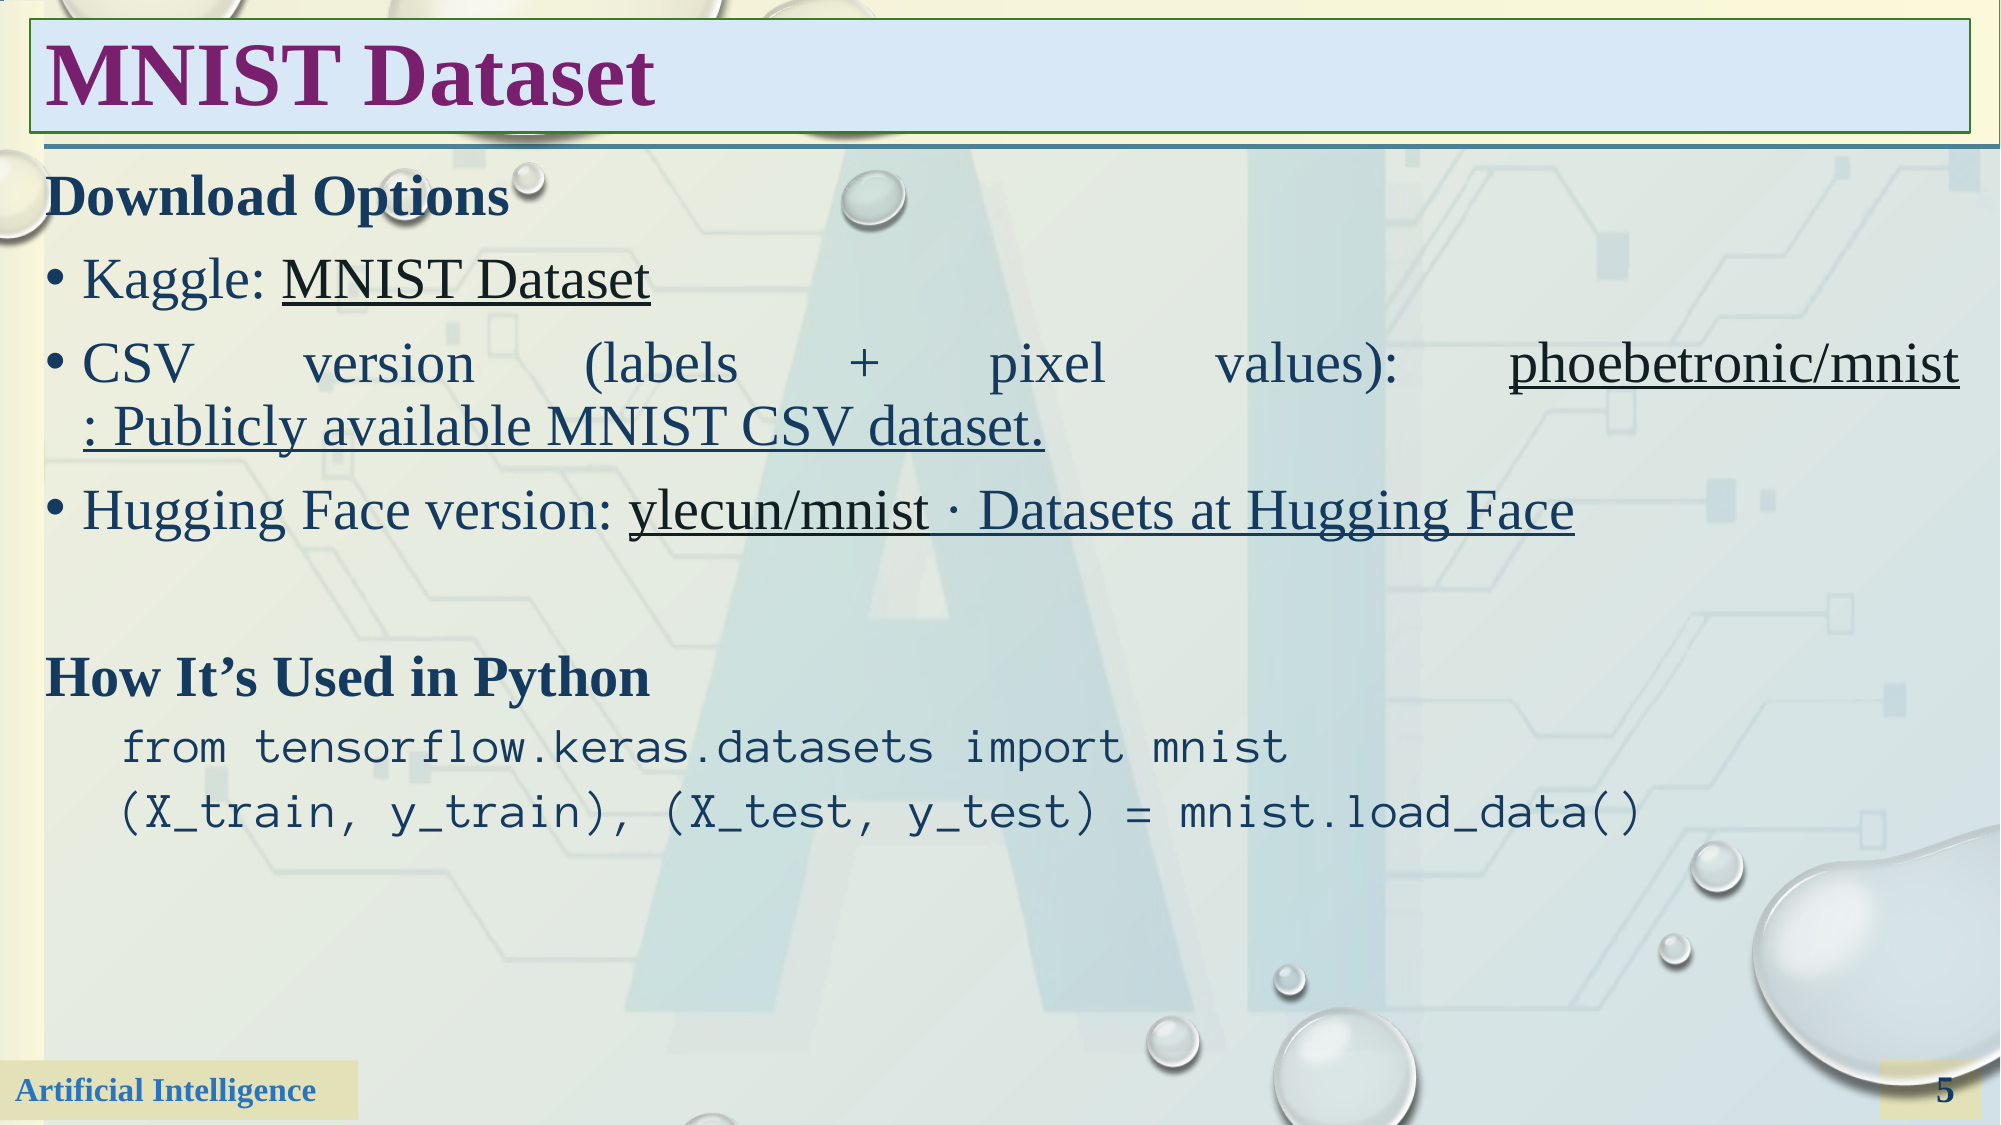

# MNIST Dataset
Download Options
Kaggle: MNIST Dataset
CSV version (labels + pixel values): phoebetronic/mnist: Publicly available MNIST CSV dataset.
Hugging Face version: ylecun/mnist · Datasets at Hugging Face

How It’s Used in Python
from tensorflow.keras.datasets import mnist
(X_train, y_train), (X_test, y_test) = mnist.load_data()

5